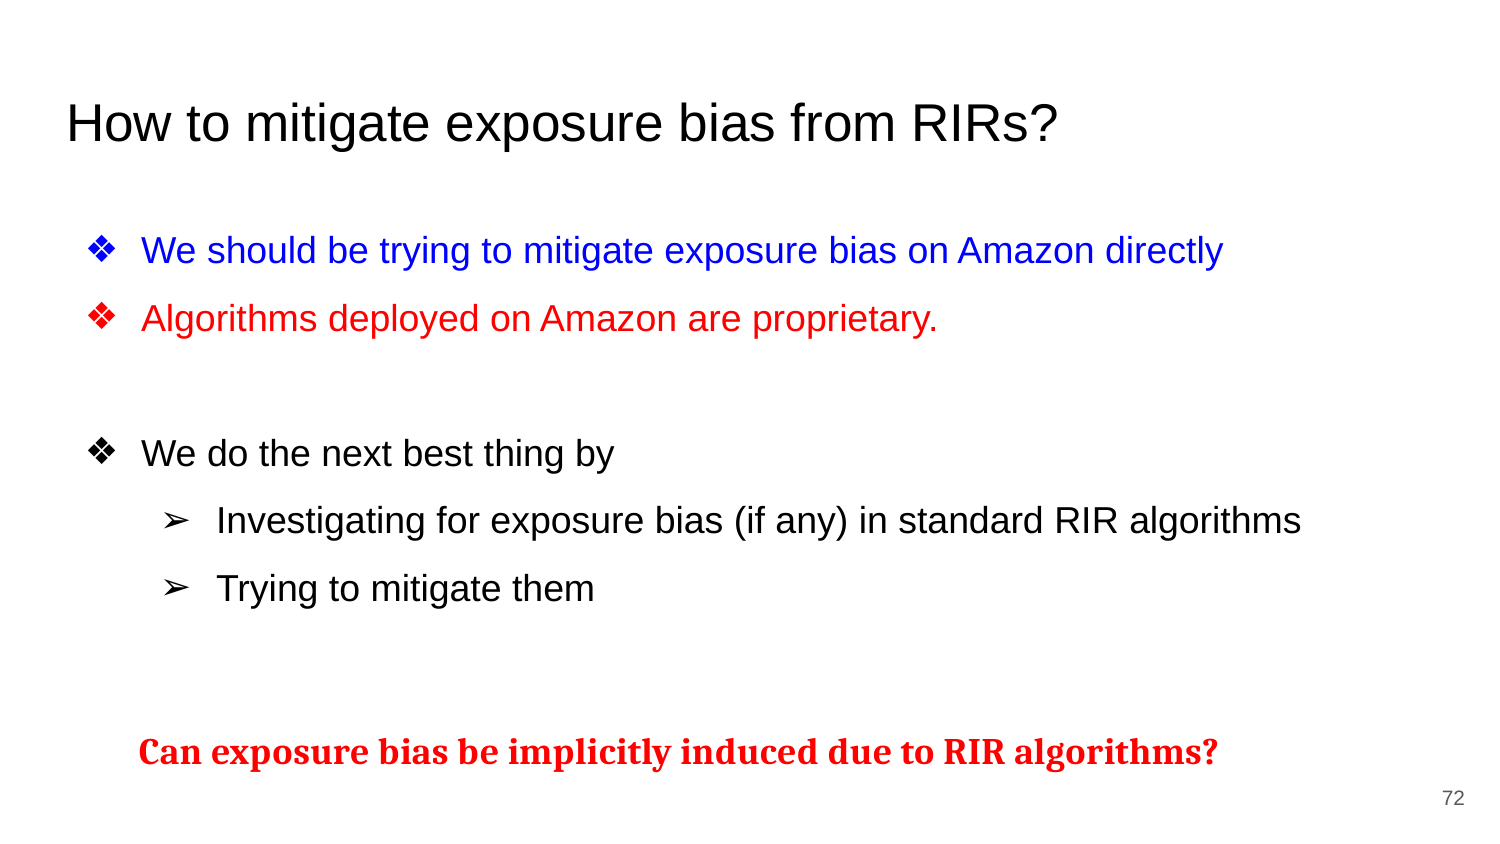

# How to mitigate exposure bias from RIRs?
We should be trying to mitigate exposure bias on Amazon directly
Algorithms deployed on Amazon are proprietary.

We do the next best thing by
Investigating for exposure bias (if any) in standard RIR algorithms
Trying to mitigate them
Can exposure bias be implicitly induced due to RIR algorithms?
72